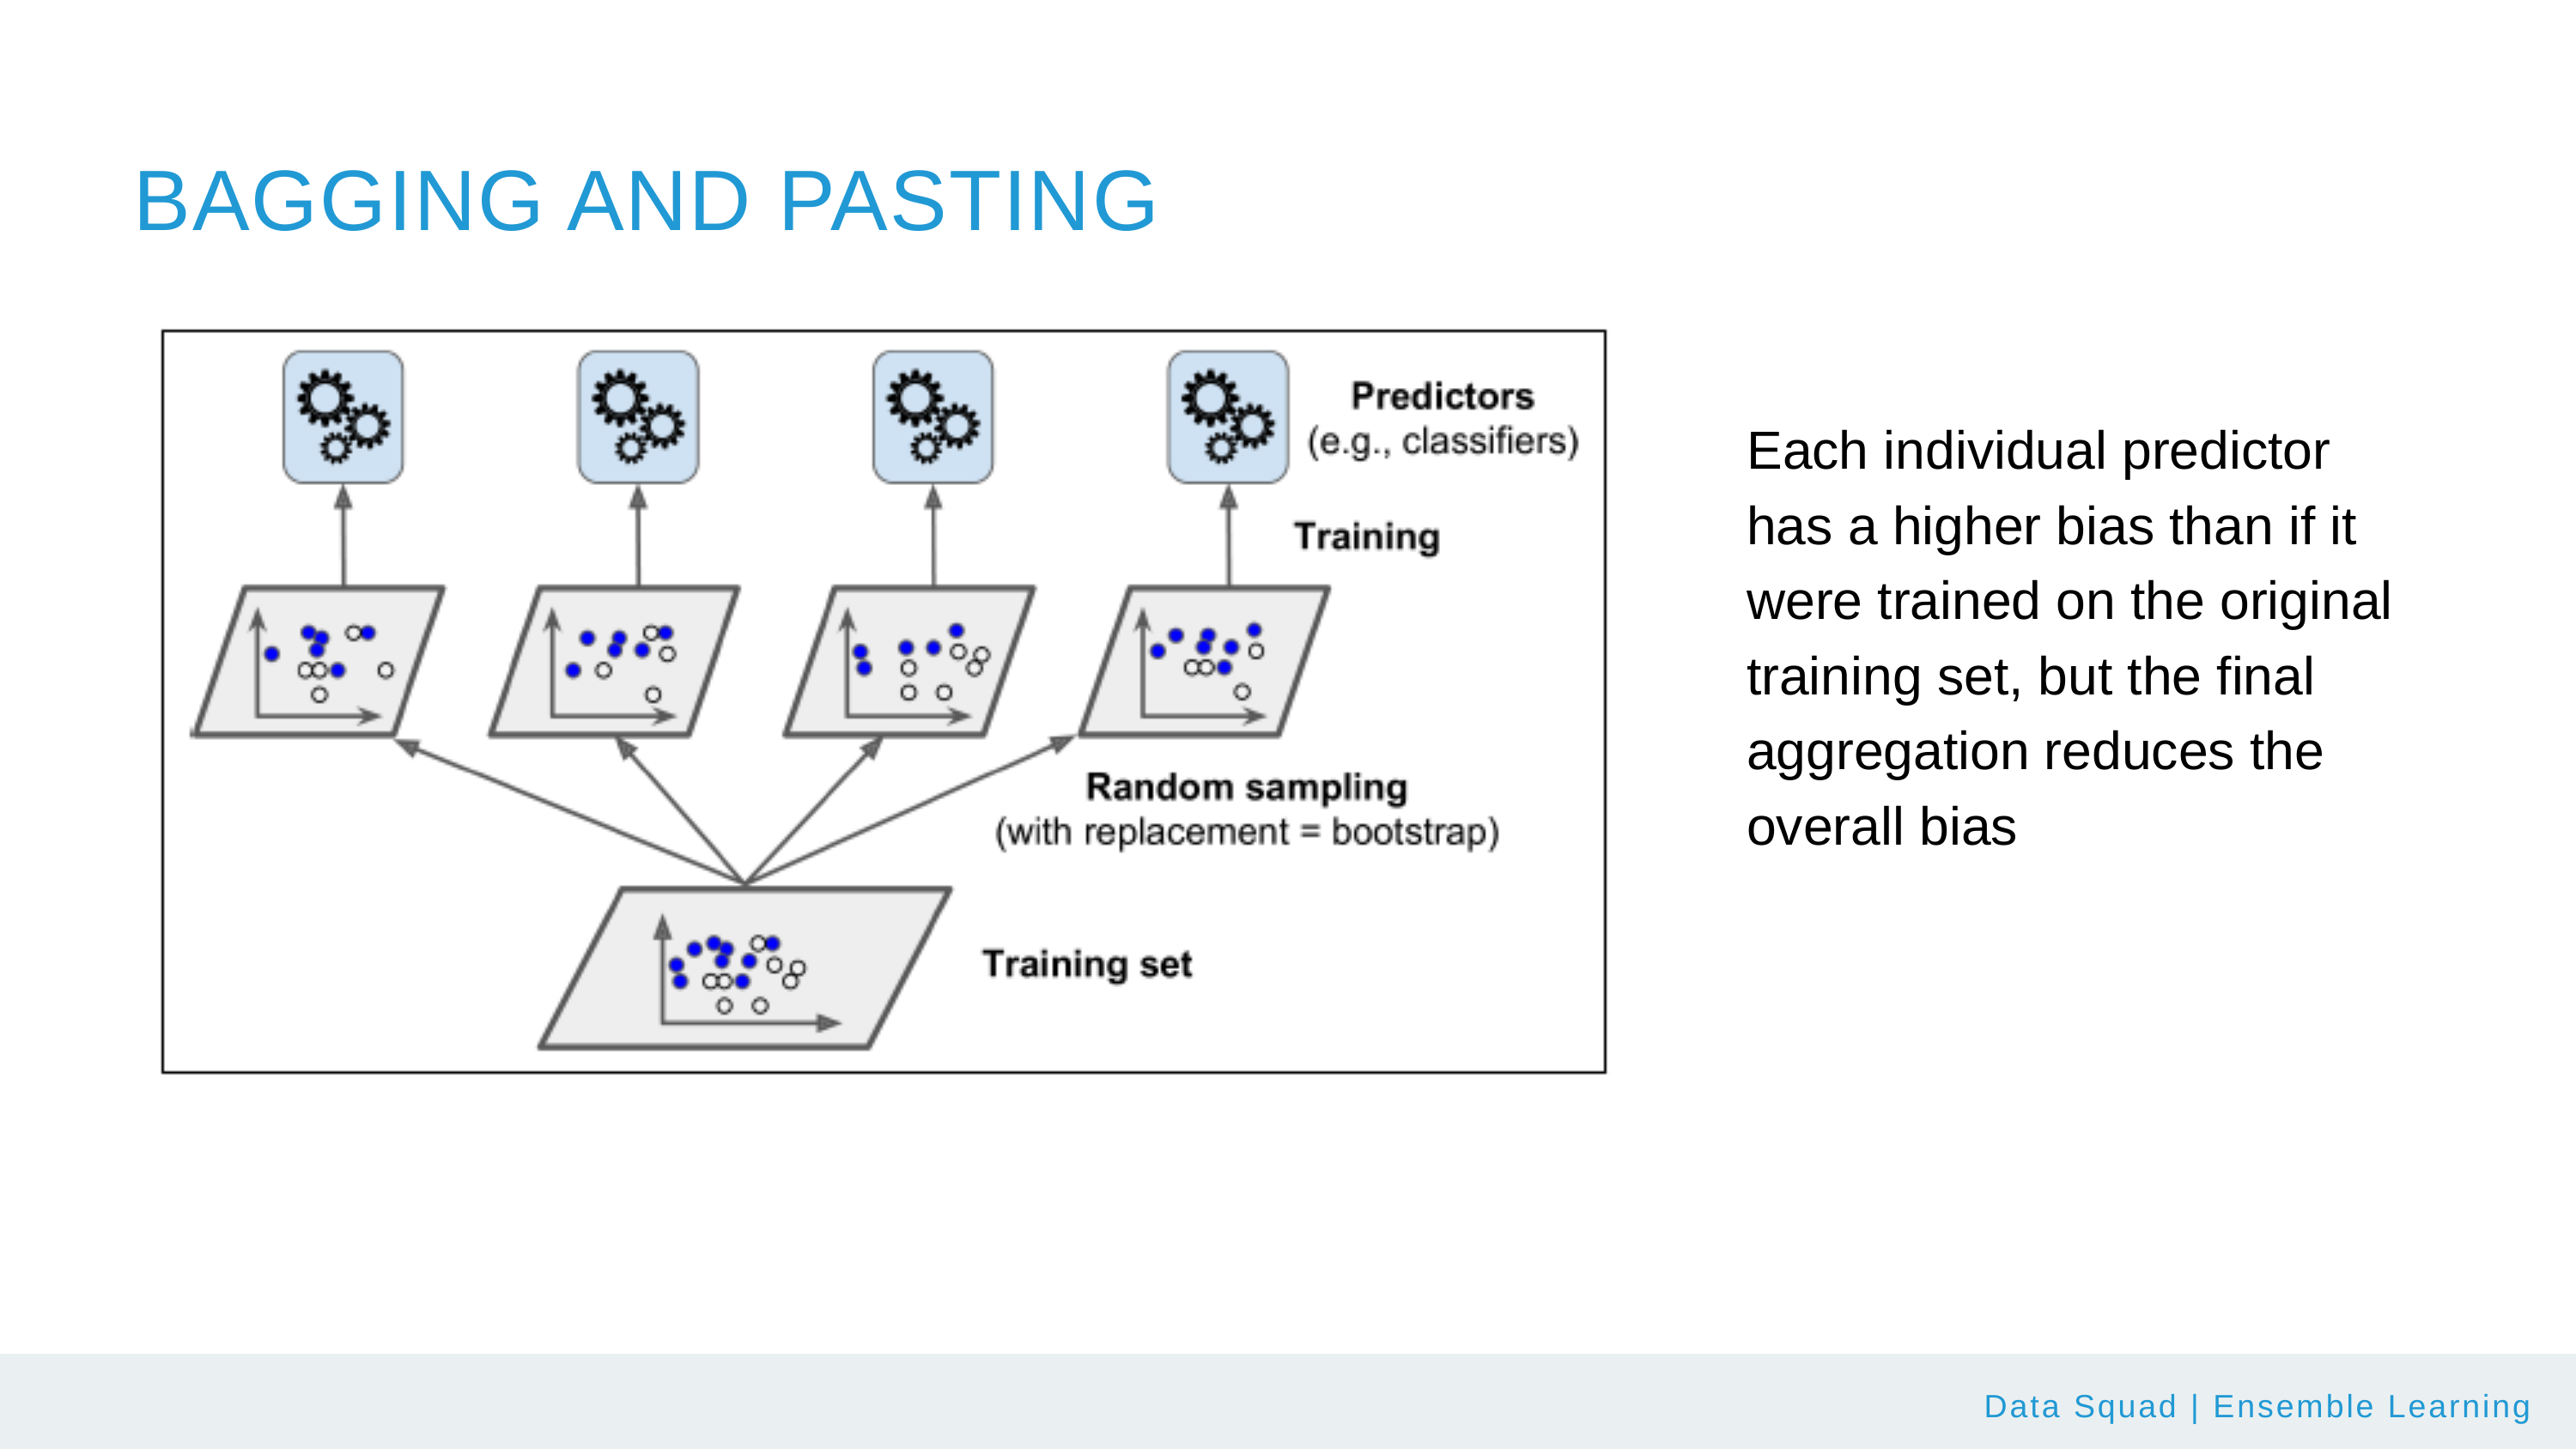

BAGGING AND PASTING

Each individual predictor has a higher bias than if it were trained on the original training set, but the final aggregation reduces the overall bias

Data Squad | Ensemble Learning